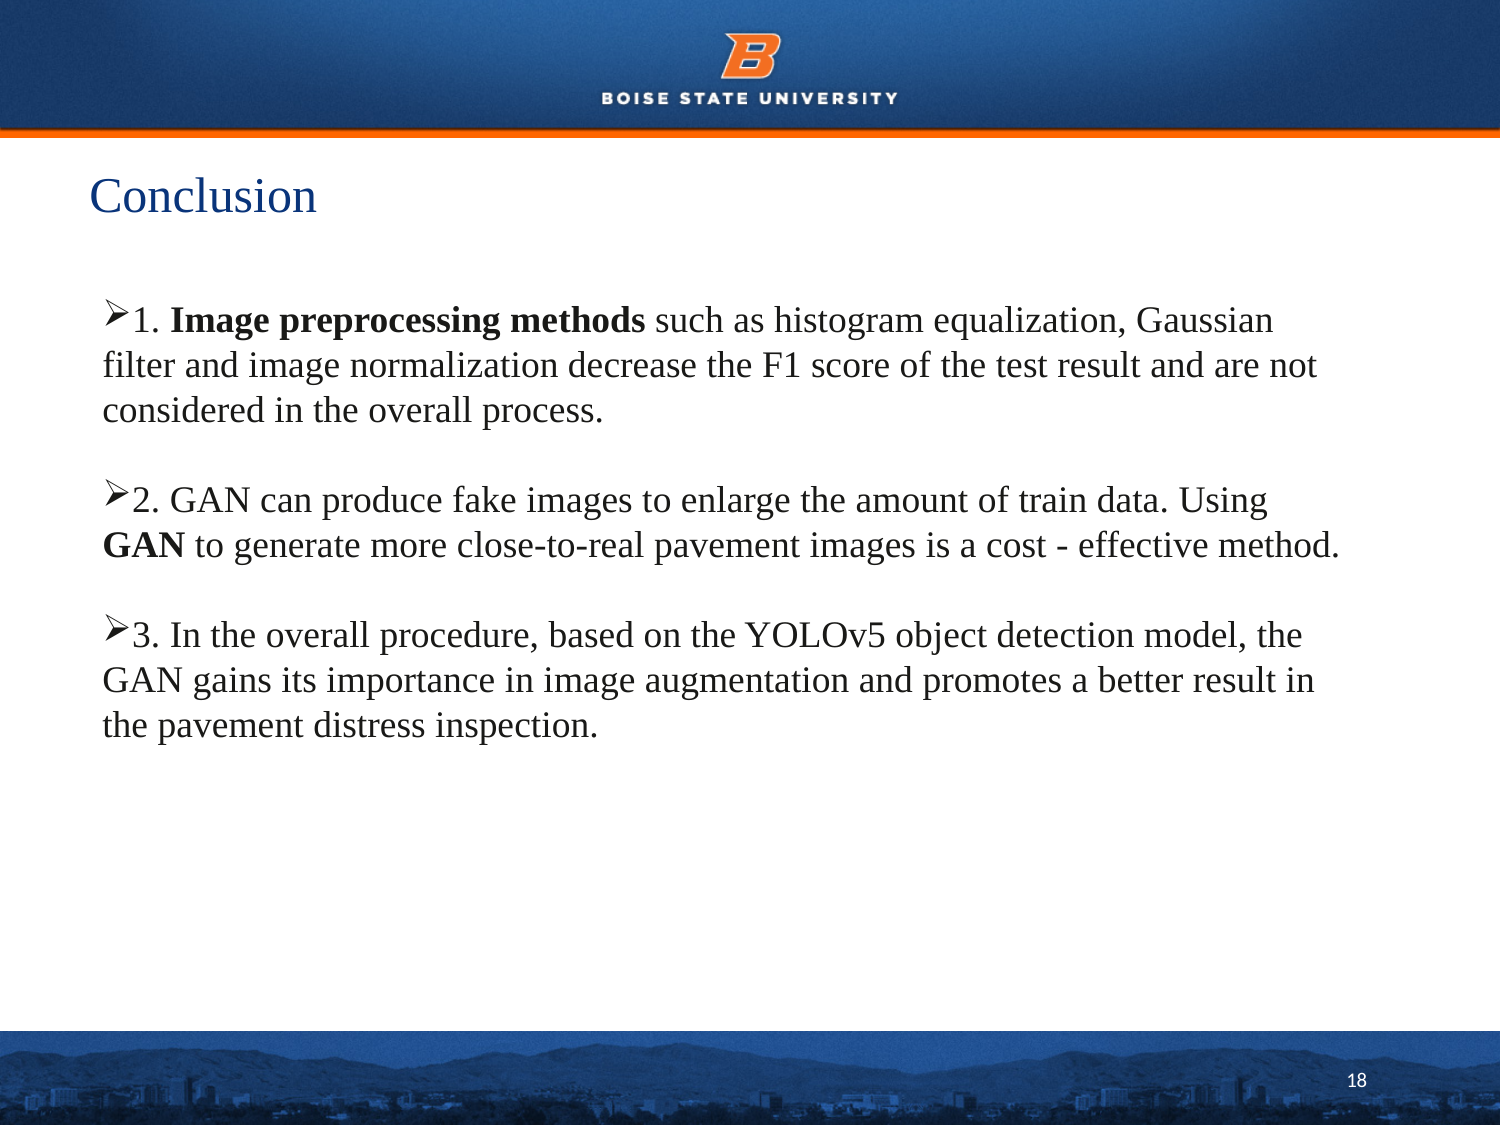

# Conclusion
1. Image preprocessing methods such as histogram equalization, Gaussian filter and image normalization decrease the F1 score of the test result and are not considered in the overall process.

2. GAN can produce fake images to enlarge the amount of train data. Using GAN to generate more close-to-real pavement images is a cost - effective method.

3. In the overall procedure, based on the YOLOv5 object detection model, the GAN gains its importance in image augmentation and promotes a better result in the pavement distress inspection.